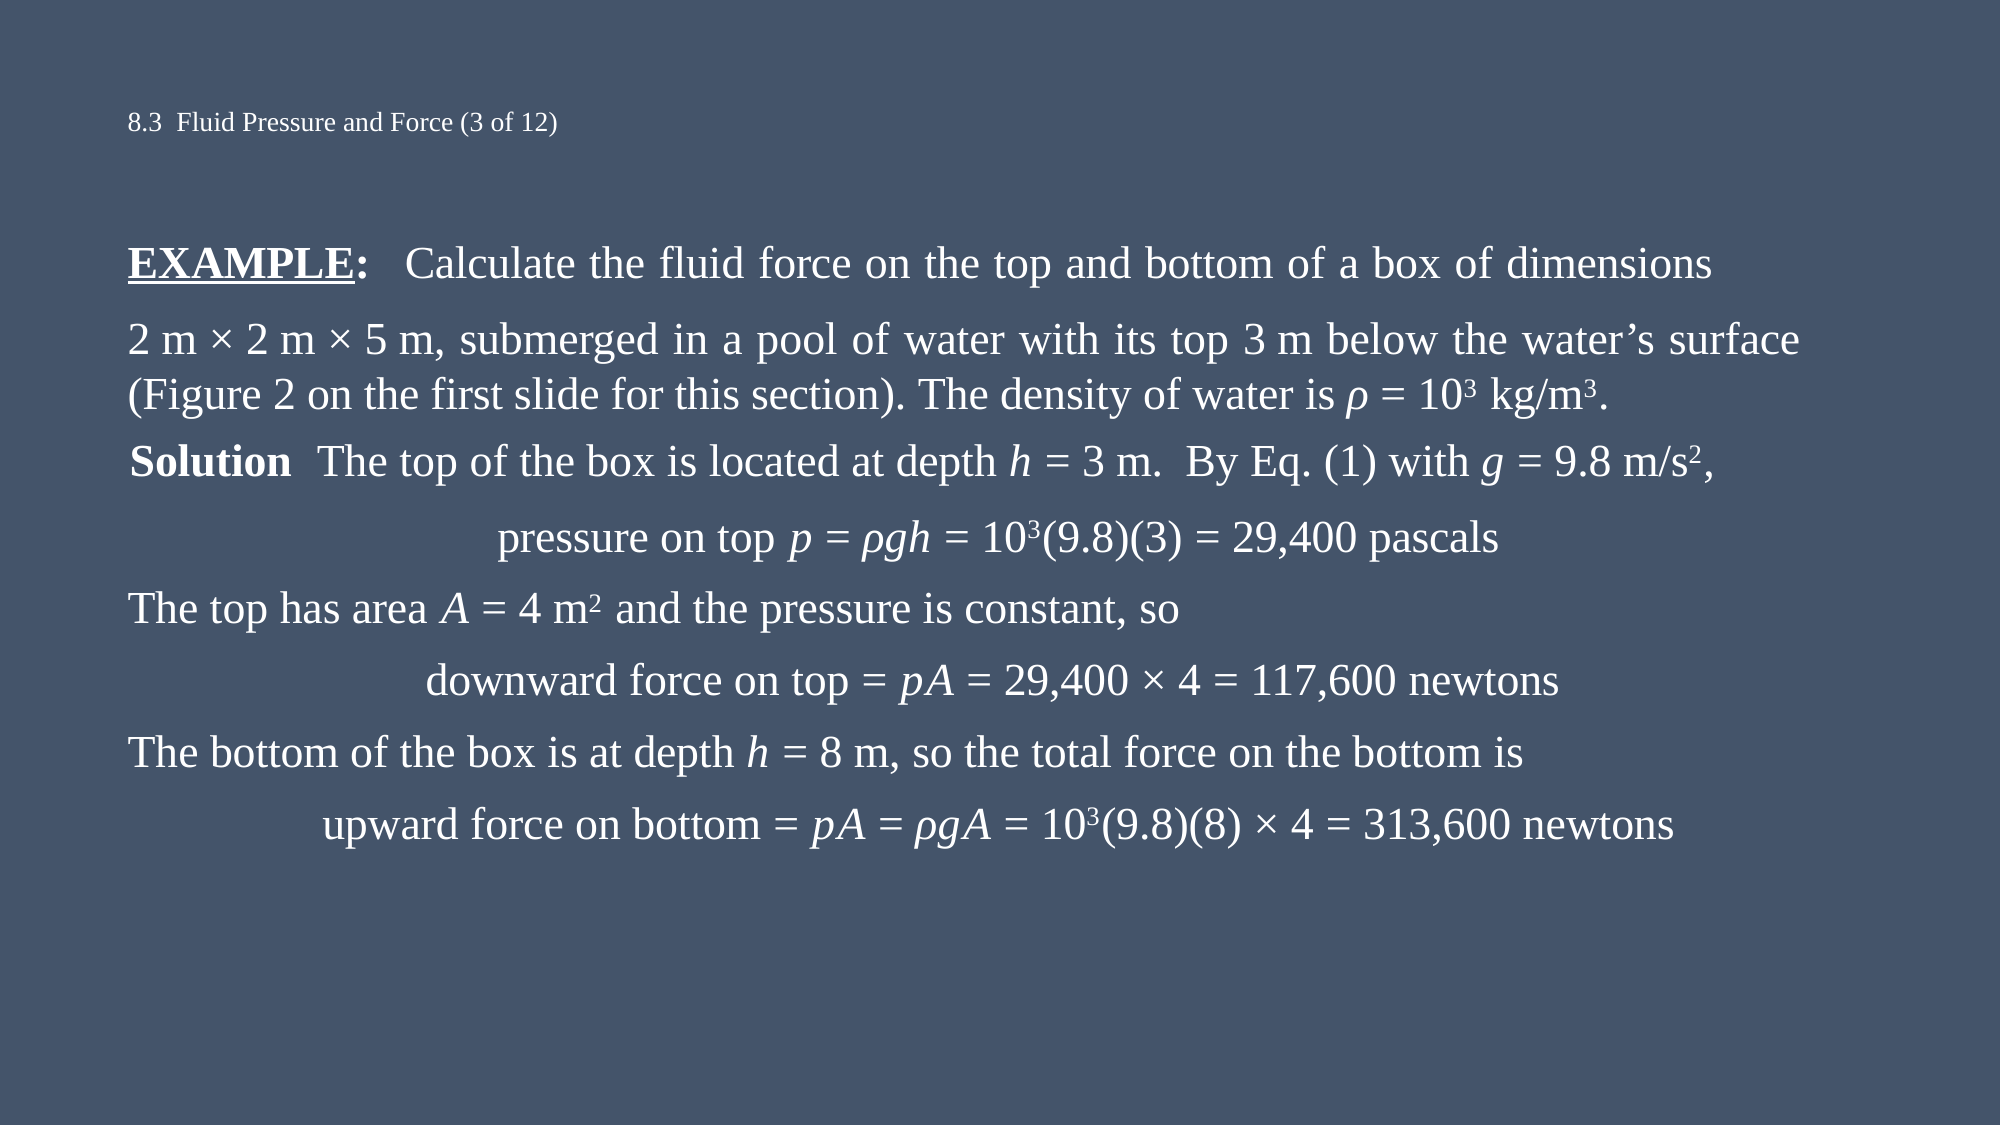

# 8.3  Fluid Pressure and Force (3 of 12)
EXAMPLE:   Calculate the fluid force on the top and bottom of a box of dimensions
2 m × 2 m × 5 m, submerged in a pool of water with its top 3 m below the water’s surface (Figure 2 on the first slide for this section). The density of water is ρ = 103  kg/m3.
Solution  The top of the box is located at depth h = 3 m.  By Eq. (1) with g = 9.8 m/s2,
pressure on top p = ρgh = 103(9.8)(3) = 29,400 pascals
The top has area A = 4 m2  and the pressure is constant, so
downward force on top = pA = 29,400 × 4 = 117,600 newtons
The bottom of the box is at depth h = 8 m, so the total force on the bottom is
upward force on bottom = pA = ρgA = 103(9.8)(8) × 4 = 313,600 newtons